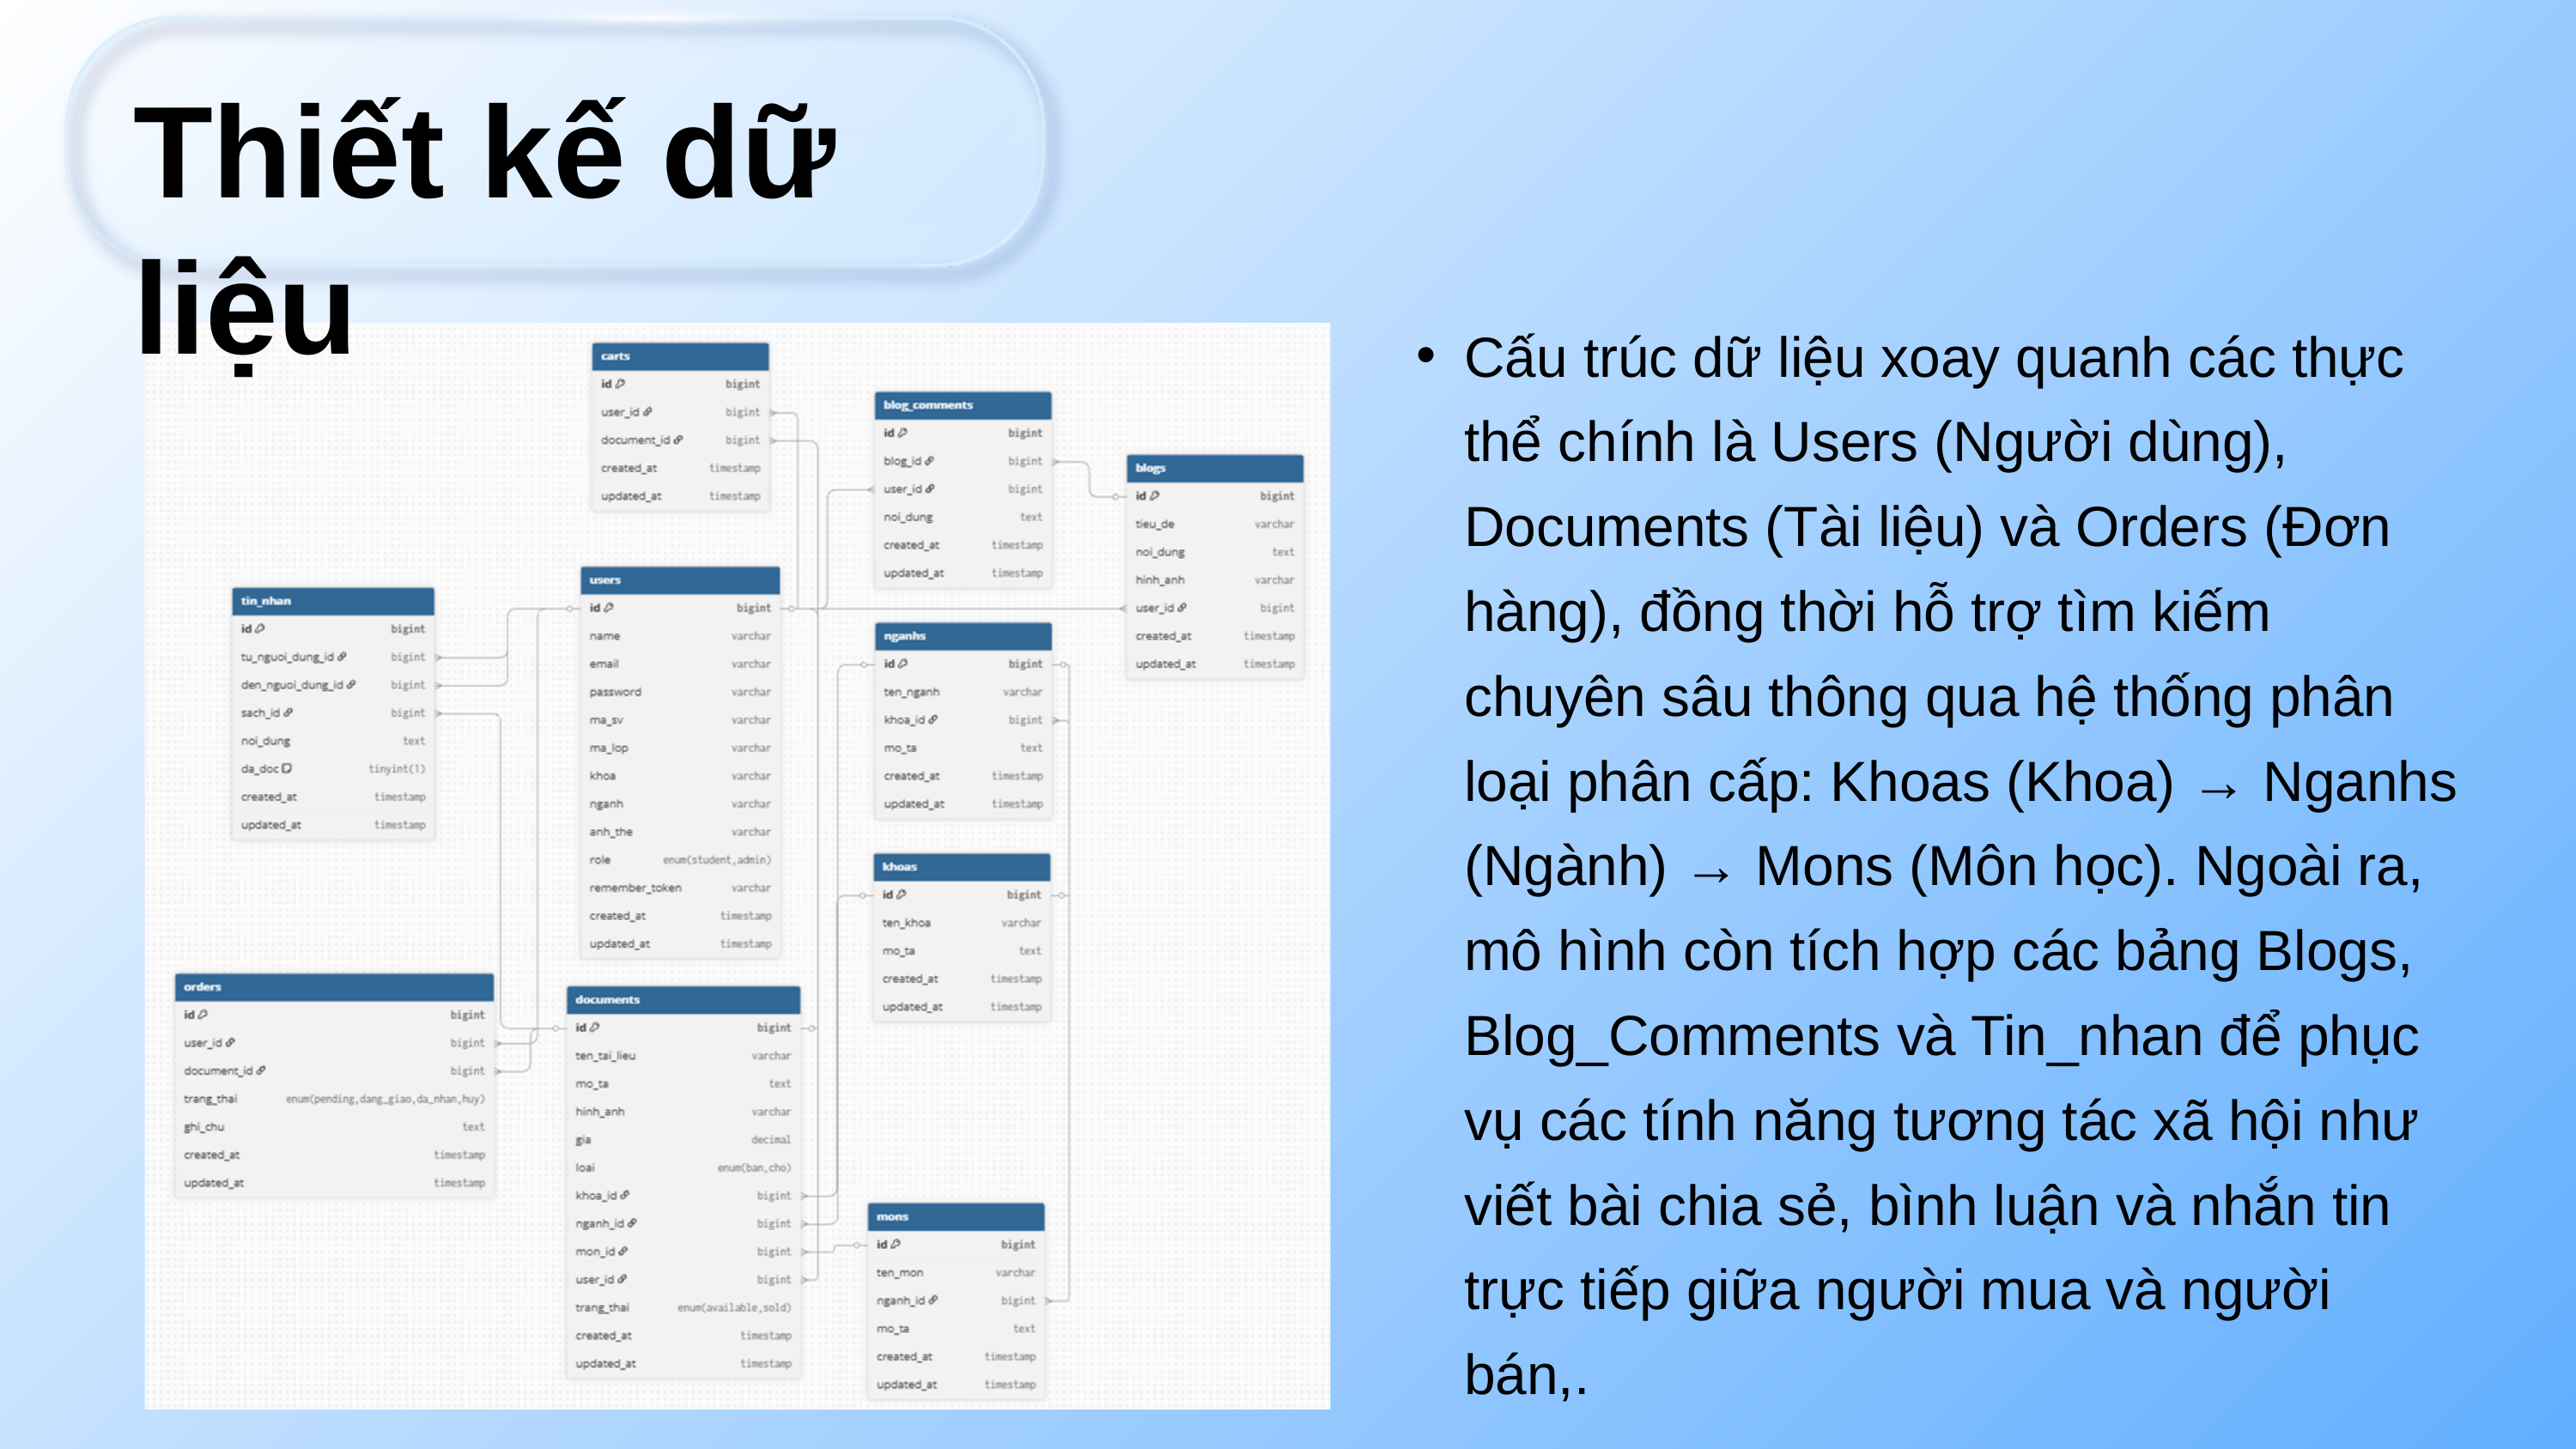

Thiết kế dữ liệu
Cấu trúc dữ liệu xoay quanh các thực thể chính là Users (Người dùng), Documents (Tài liệu) và Orders (Đơn hàng), đồng thời hỗ trợ tìm kiếm chuyên sâu thông qua hệ thống phân loại phân cấp: Khoas (Khoa) → Nganhs (Ngành) → Mons (Môn học). Ngoài ra, mô hình còn tích hợp các bảng Blogs, Blog_Comments và Tin_nhan để phục vụ các tính năng tương tác xã hội như viết bài chia sẻ, bình luận và nhắn tin trực tiếp giữa người mua và người bán,.